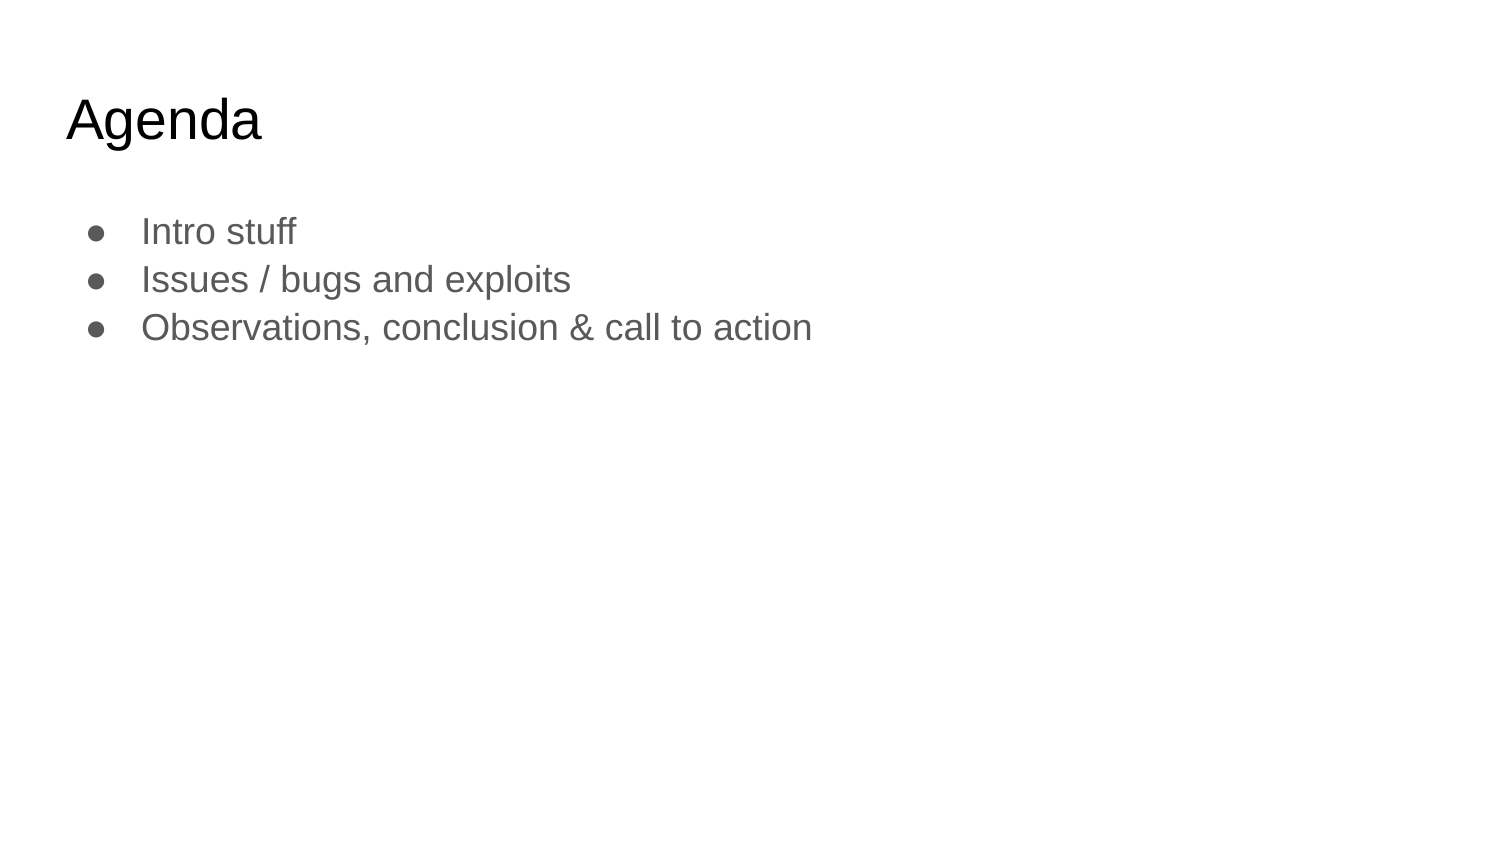

# Agenda
Intro stuff
Issues / bugs and exploits
Observations, conclusion & call to action